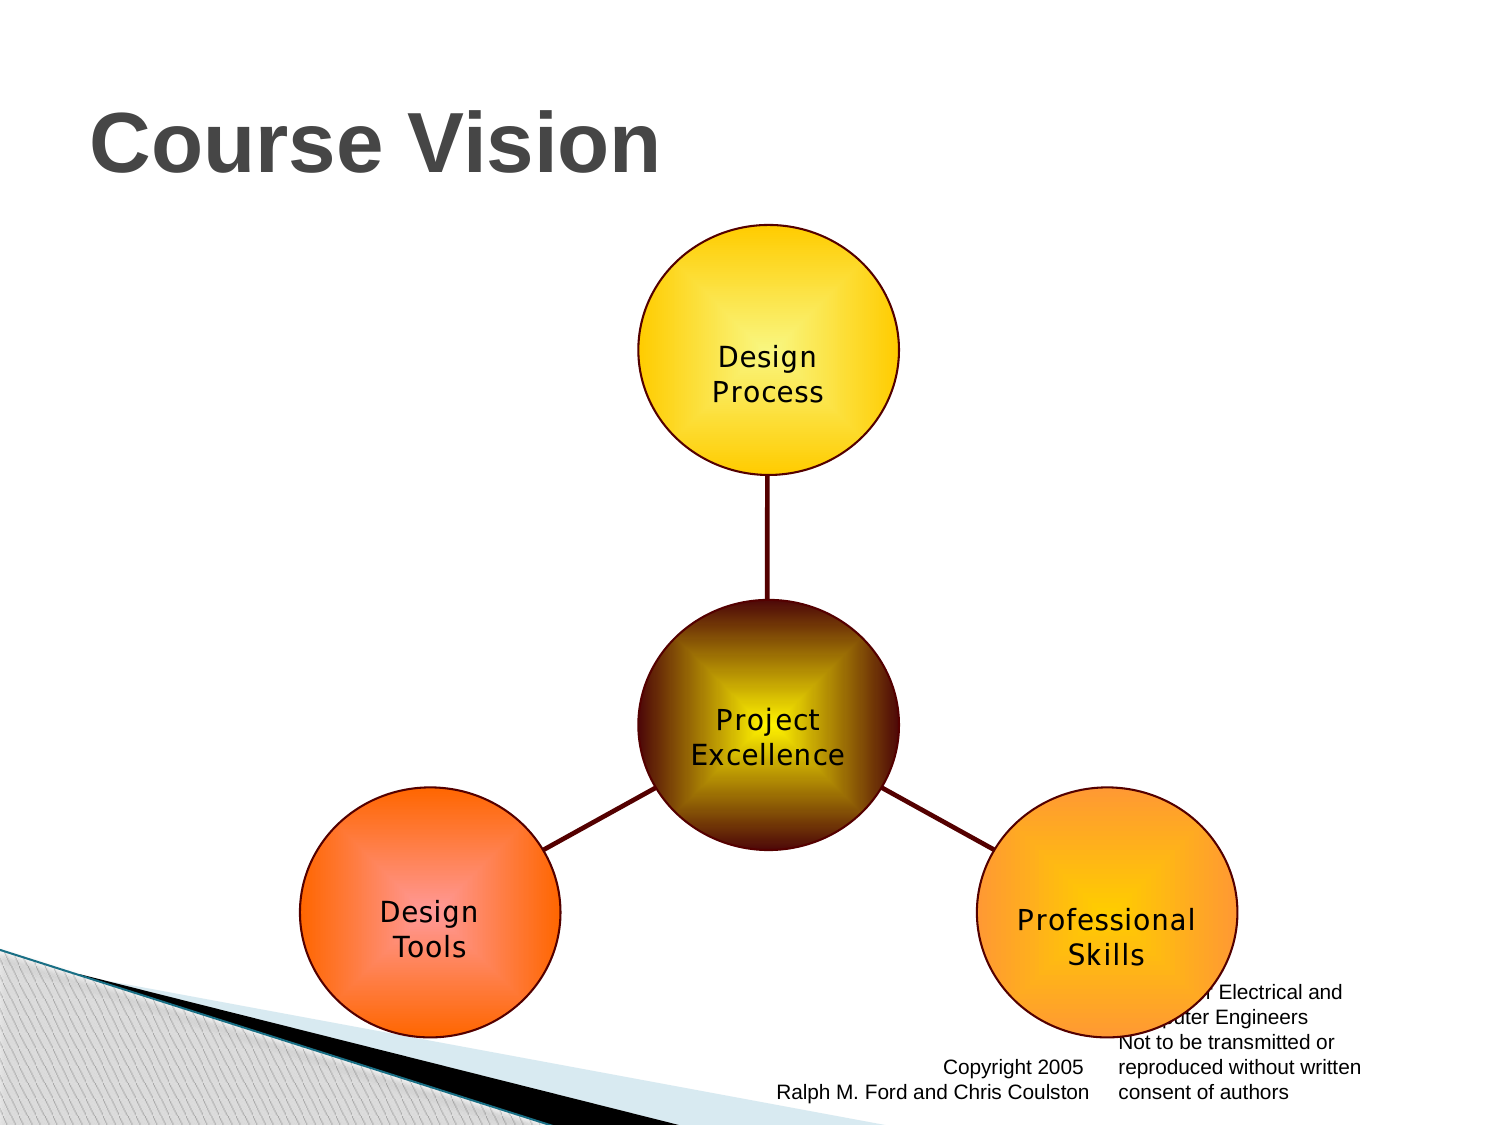

# Course Vision

Design Process

Project Excellence

Design Tools

Professional Skills

Copyright 2005
Ralph M. Ford and Chris Coulston

Design for Electrical and Computer Engineers
Not to be transmitted or reproduced without written consent of authors